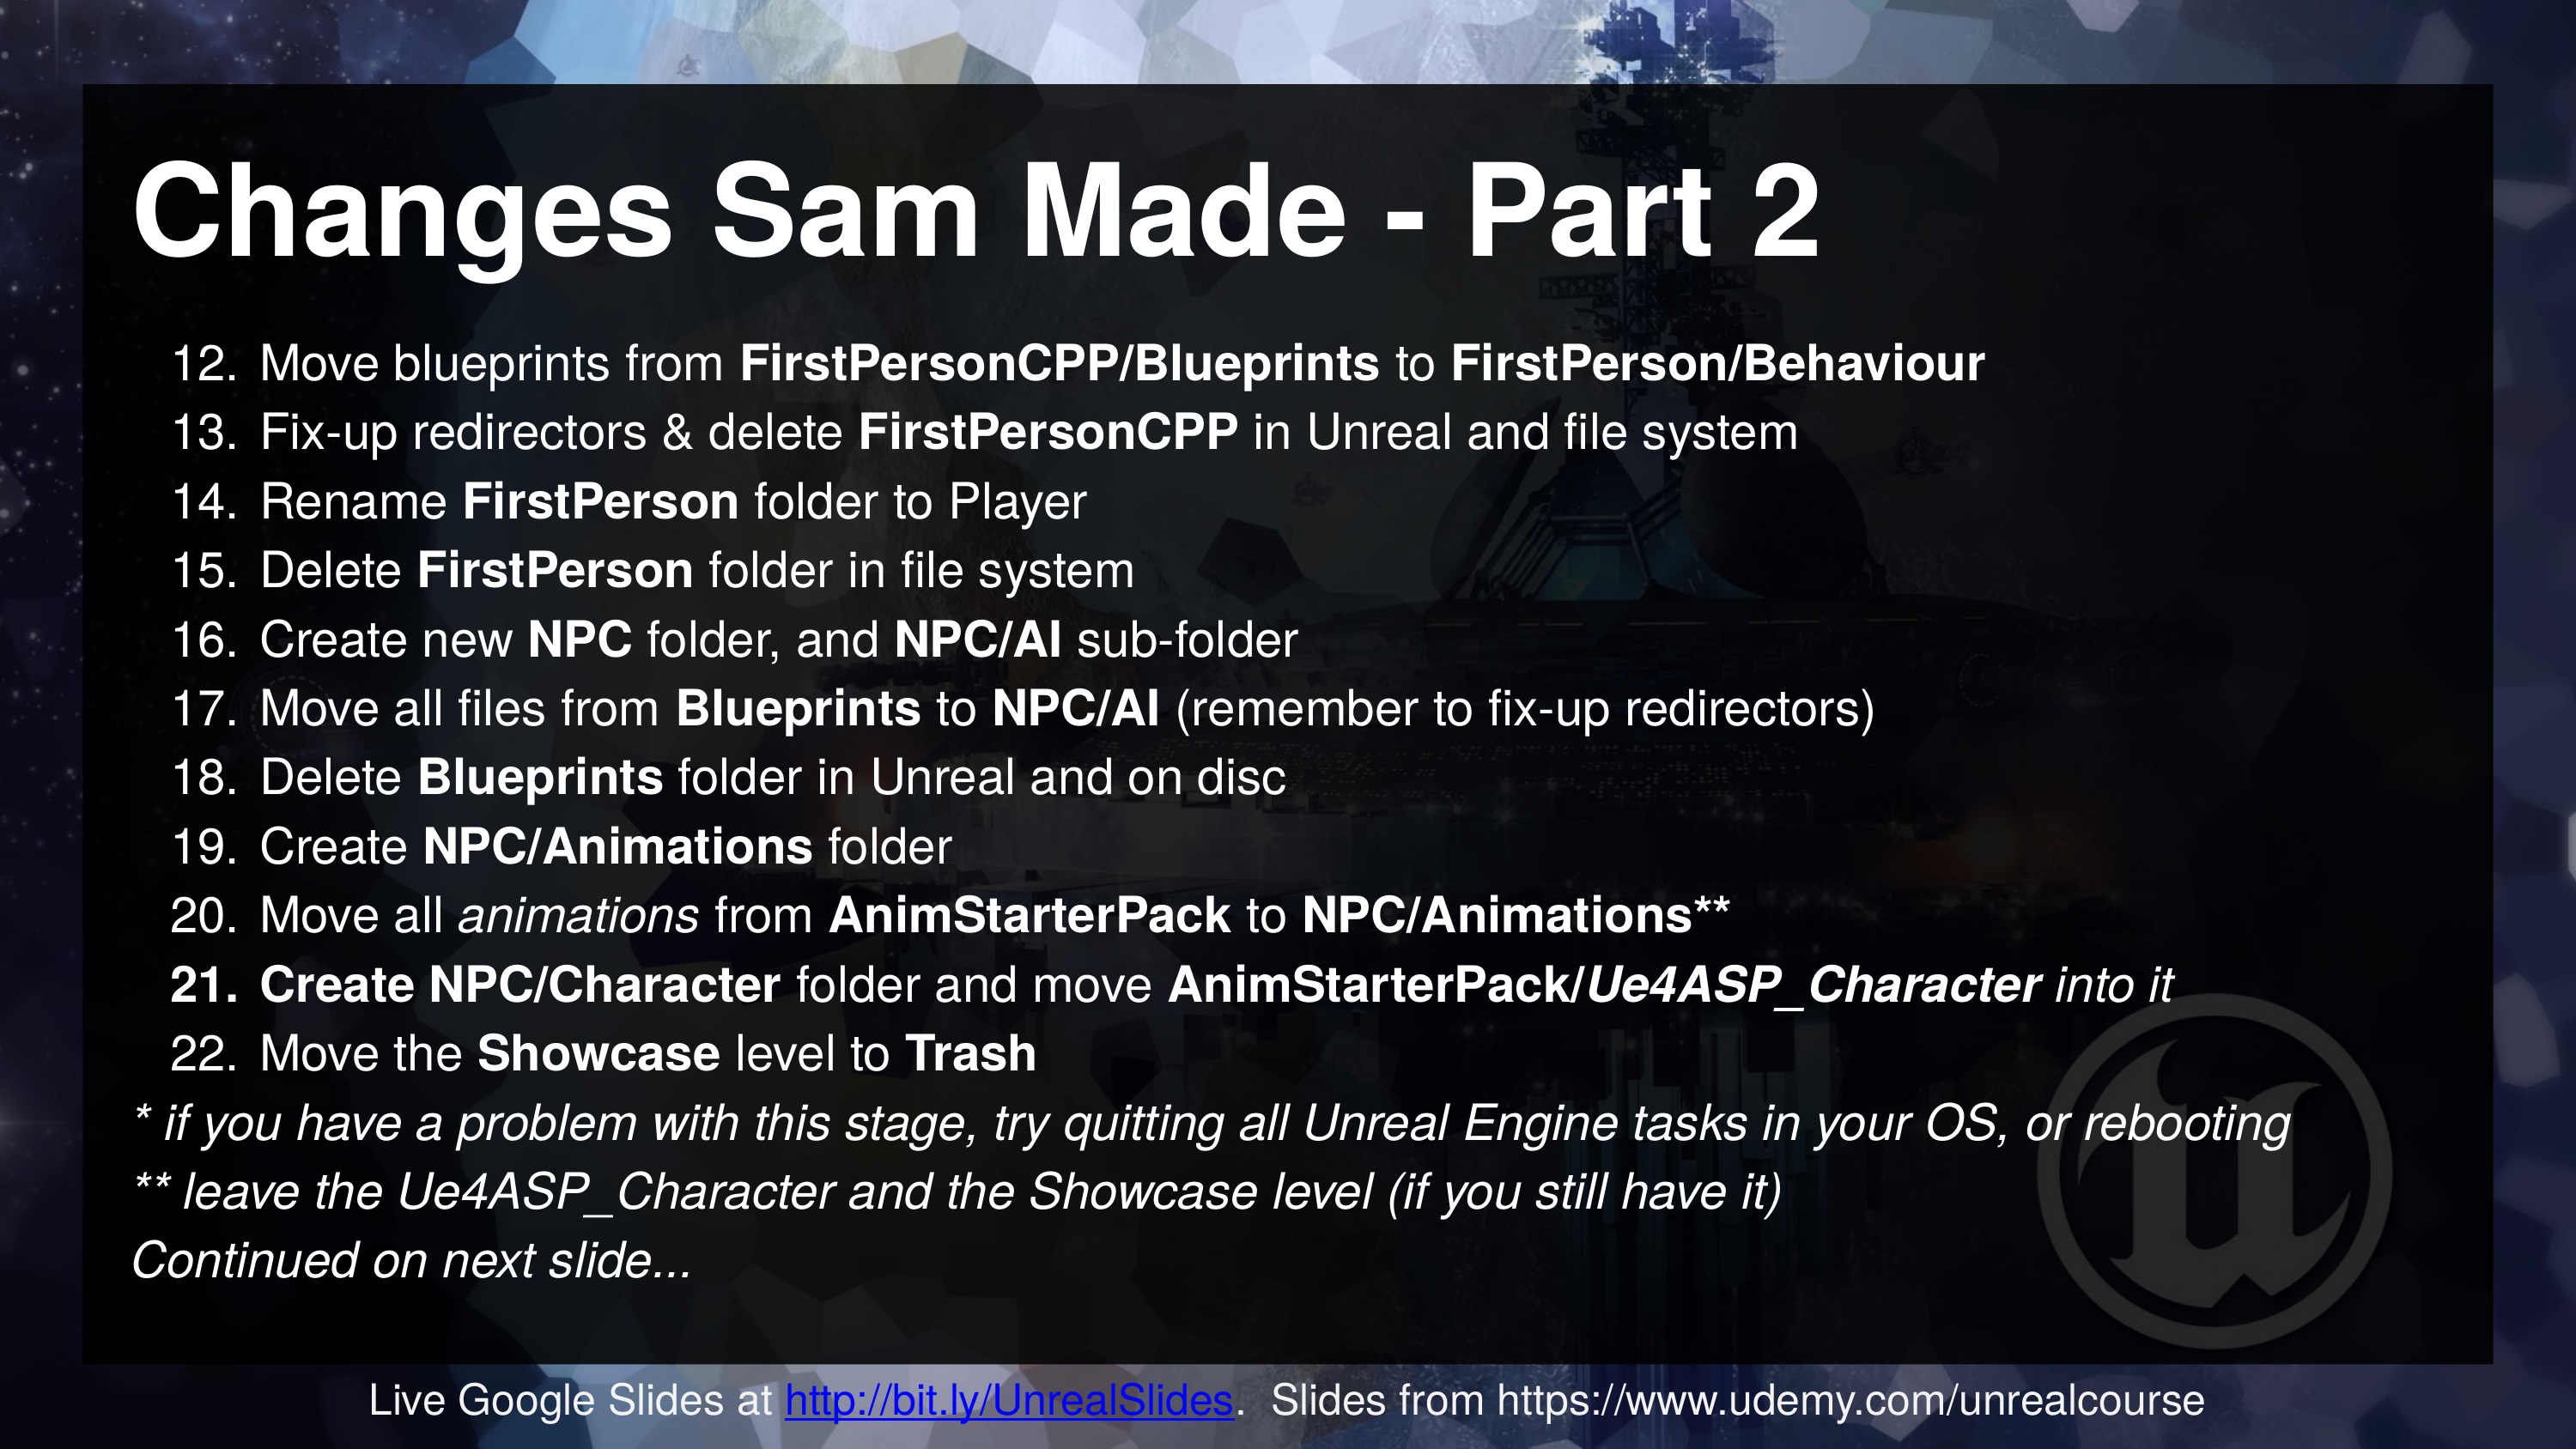

# Changes Sam Made - Part 2
Move blueprints from FirstPersonCPP/Blueprints to FirstPerson/Behaviour
Fix-up redirectors & delete FirstPersonCPP in Unreal and file system
Rename FirstPerson folder to Player
Delete FirstPerson folder in file system
Create new NPC folder, and NPC/AI sub-folder
Move all files from Blueprints to NPC/AI (remember to fix-up redirectors)
Delete Blueprints folder in Unreal and on disc
Create NPC/Animations folder
Move all animations from AnimStarterPack to NPC/Animations**
Create NPC/Character folder and move AnimStarterPack/Ue4ASP_Character into it
Move the Showcase level to Trash
* if you have a problem with this stage, try quitting all Unreal Engine tasks in your OS, or rebooting
** leave the Ue4ASP_Character and the Showcase level (if you still have it)
Continued on next slide...